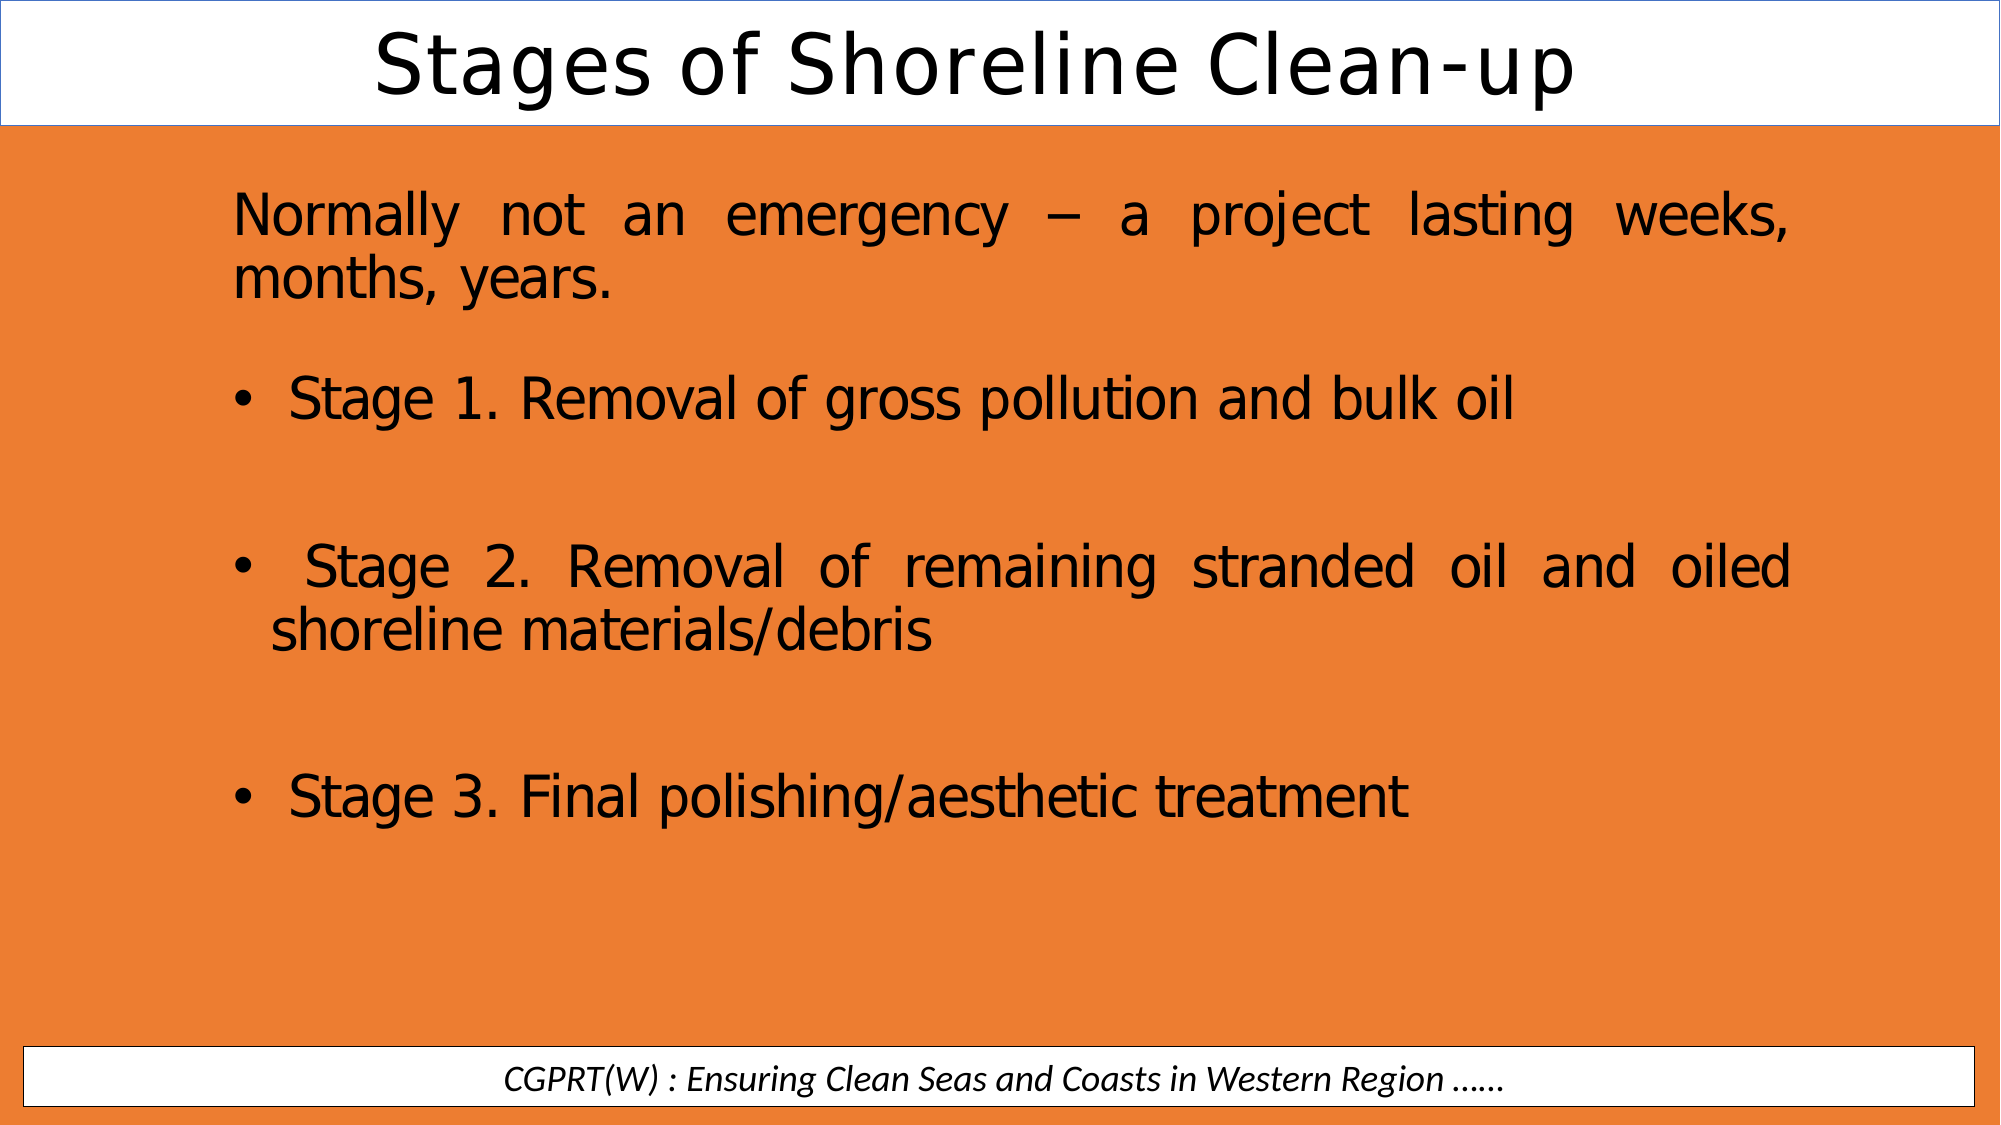

Stages of Shoreline Clean-up
Normally not an emergency – a project lasting weeks, months, years.
 Stage 1. Removal of gross pollution and bulk oil

 Stage 2. Removal of remaining stranded oil and oiled shoreline materials/debris

 Stage 3. Final polishing/aesthetic treatment

 CGPRT(W) : Ensuring Clean Seas and Coasts in Western Region ……